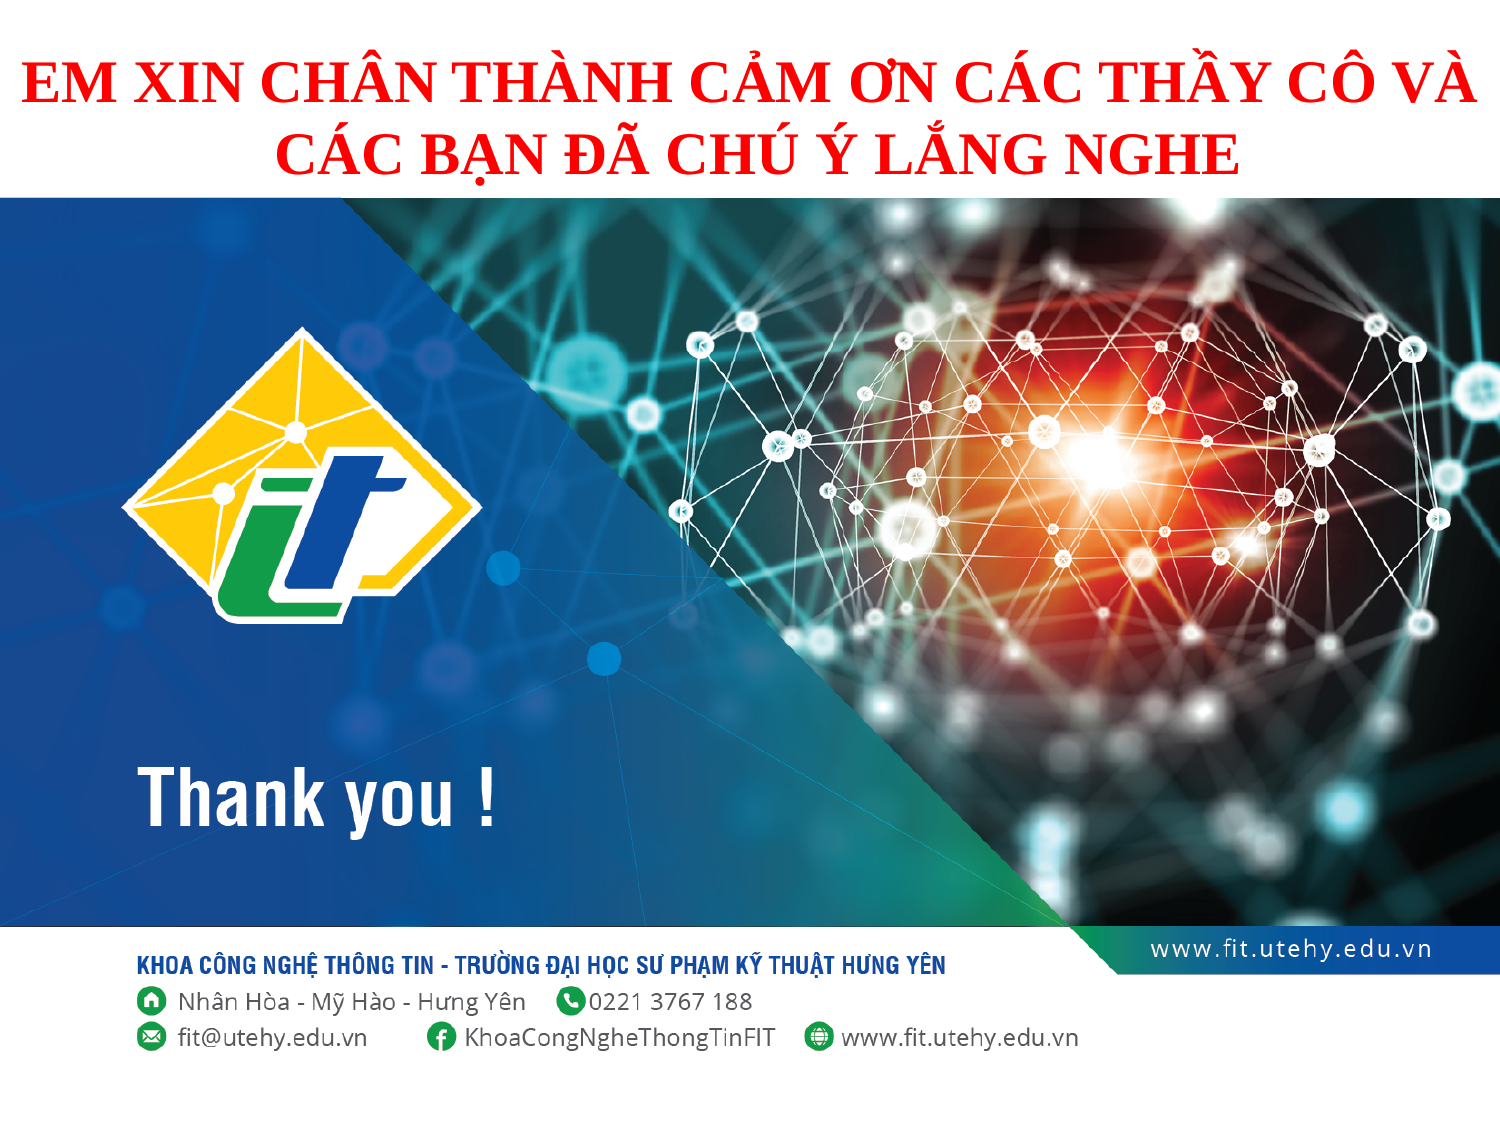

EM XIN CHÂN THÀNH CẢM ƠN CÁC THẦY CÔ VÀ  CÁC BẠN ĐÃ CHÚ Ý LẮNG NGHE